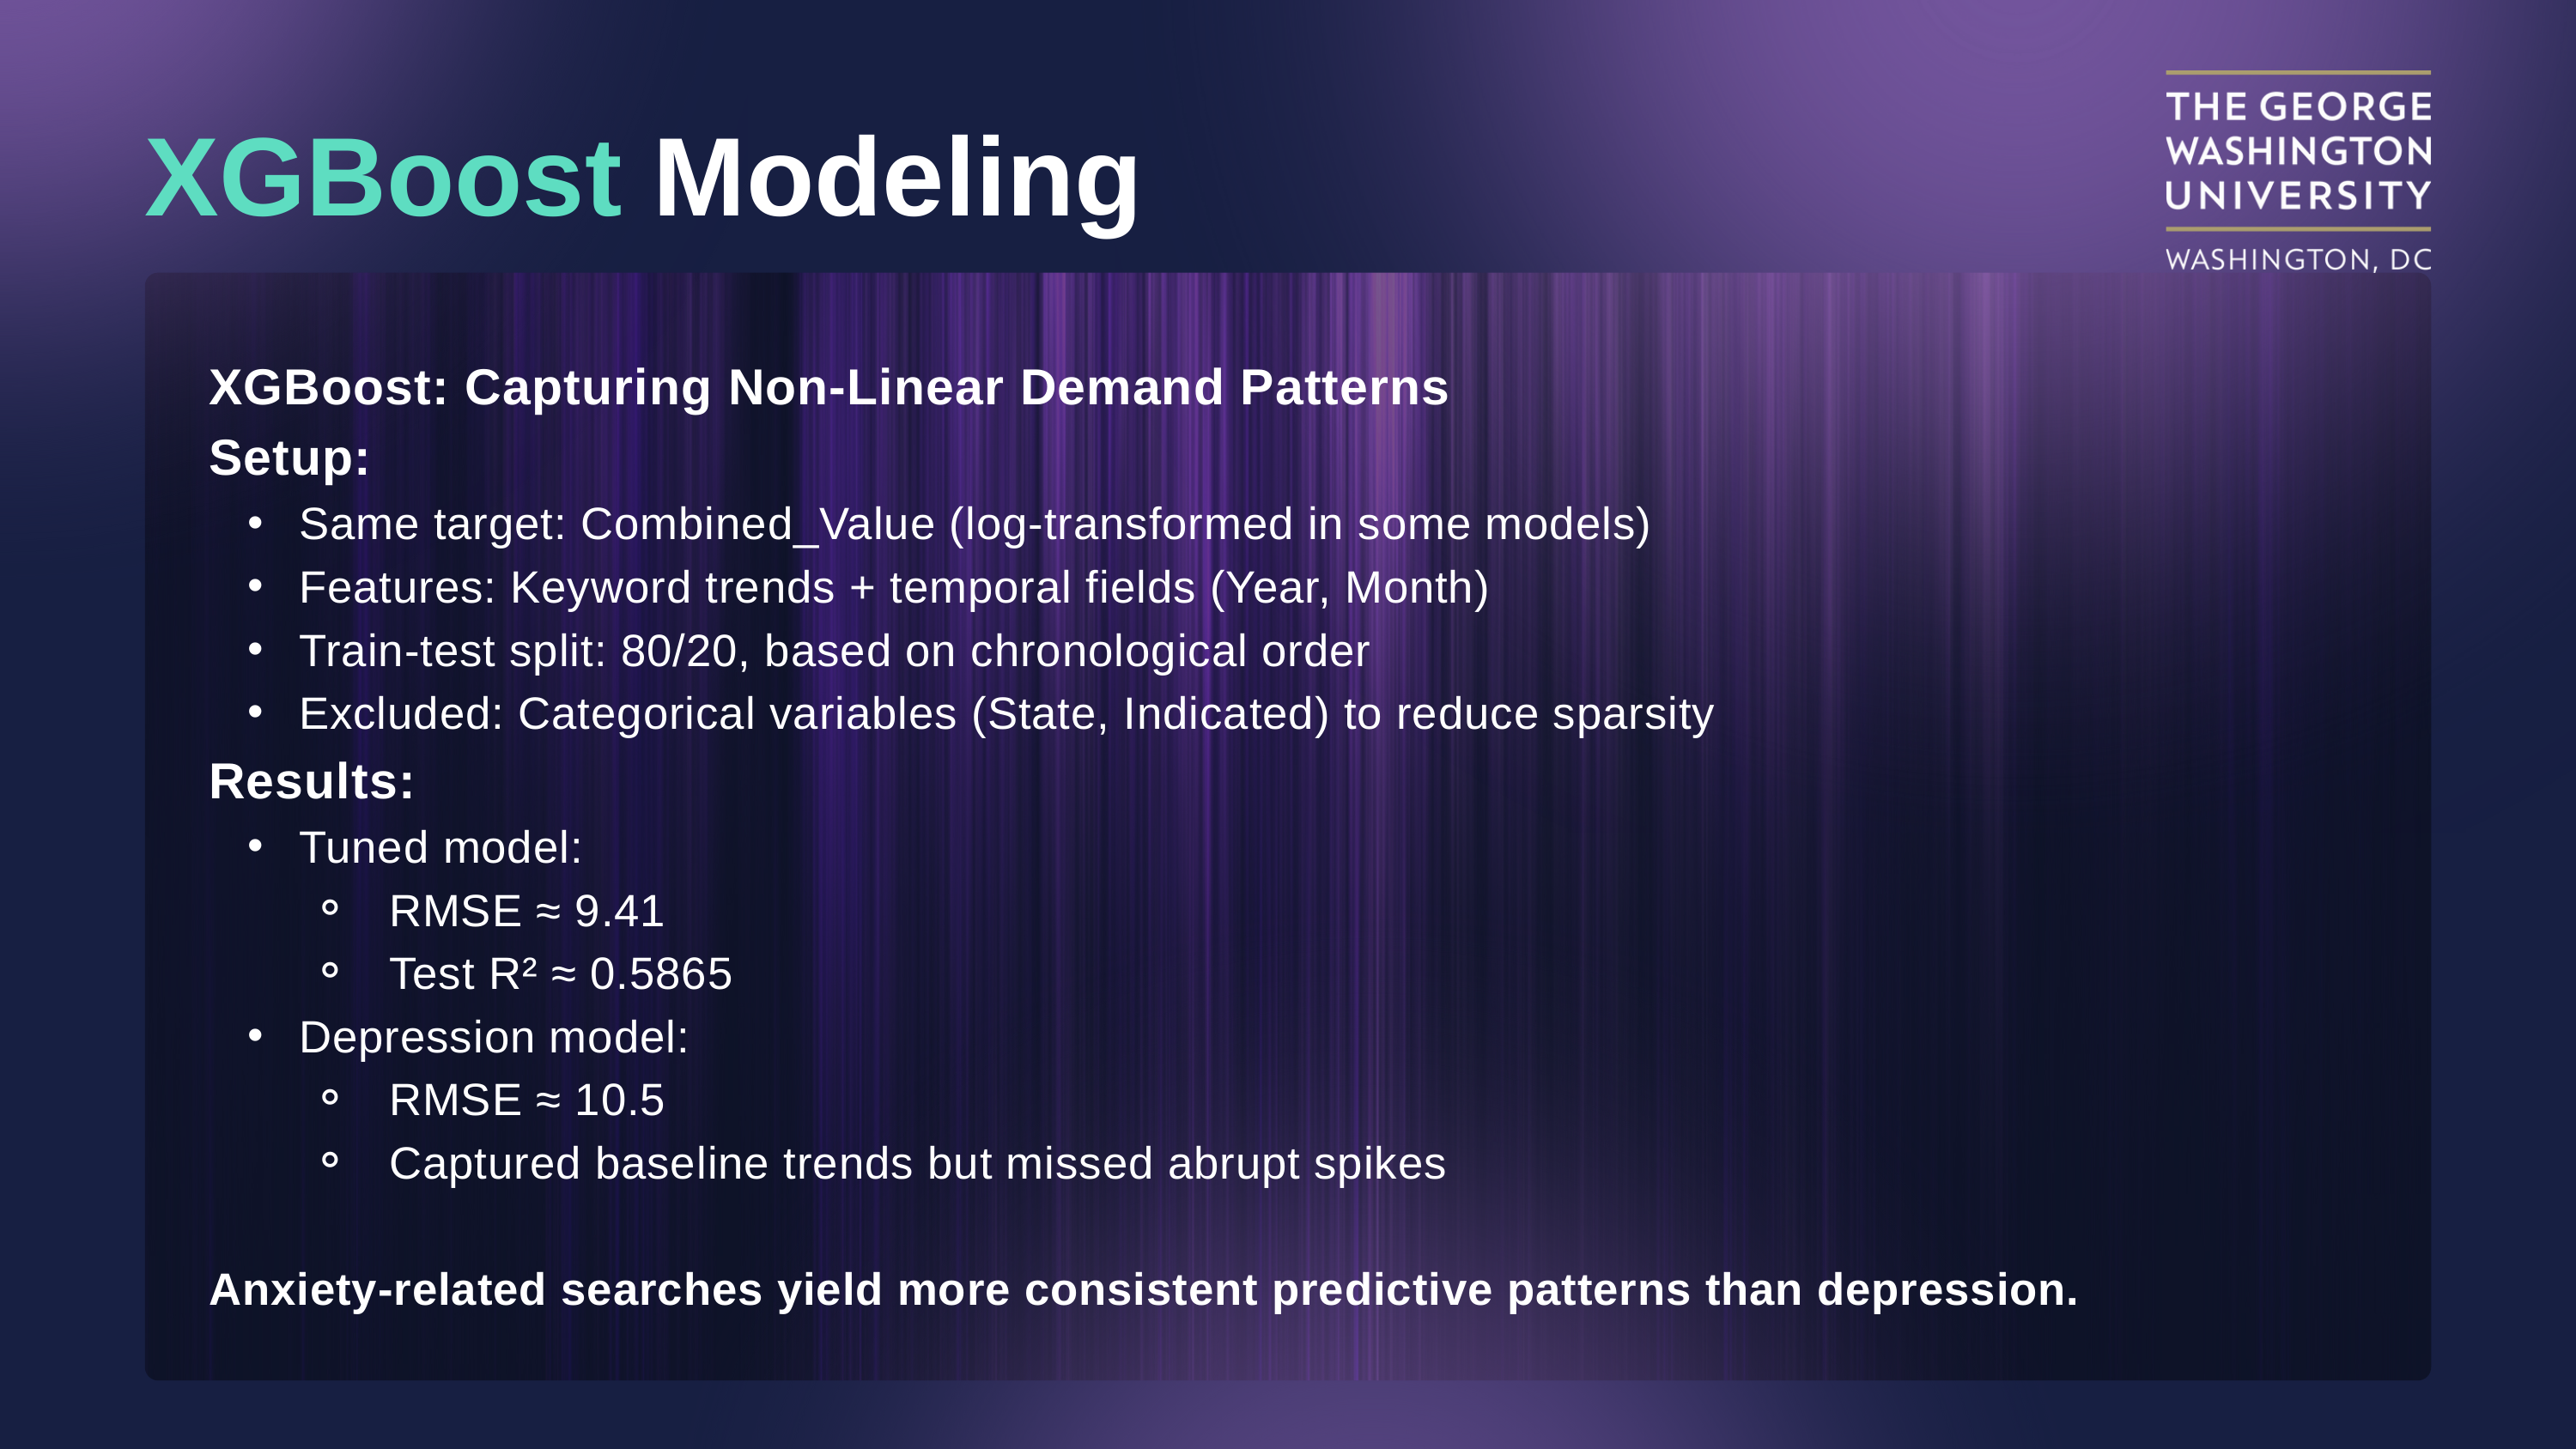

XGBoost Modeling

XGBoost: Capturing Non-Linear Demand Patterns
Setup:
 Same target: Combined_Value (log-transformed in some models)
 Features: Keyword trends + temporal fields (Year, Month)
 Train-test split: 80/20, based on chronological order
 Excluded: Categorical variables (State, Indicated) to reduce sparsity
Results:
 Tuned model:
  RMSE ≈ 9.41
  Test R² ≈ 0.5865
 Depression model:
  RMSE ≈ 10.5
  Captured baseline trends but missed abrupt spikes

Anxiety-related searches yield more consistent predictive patterns than depression.